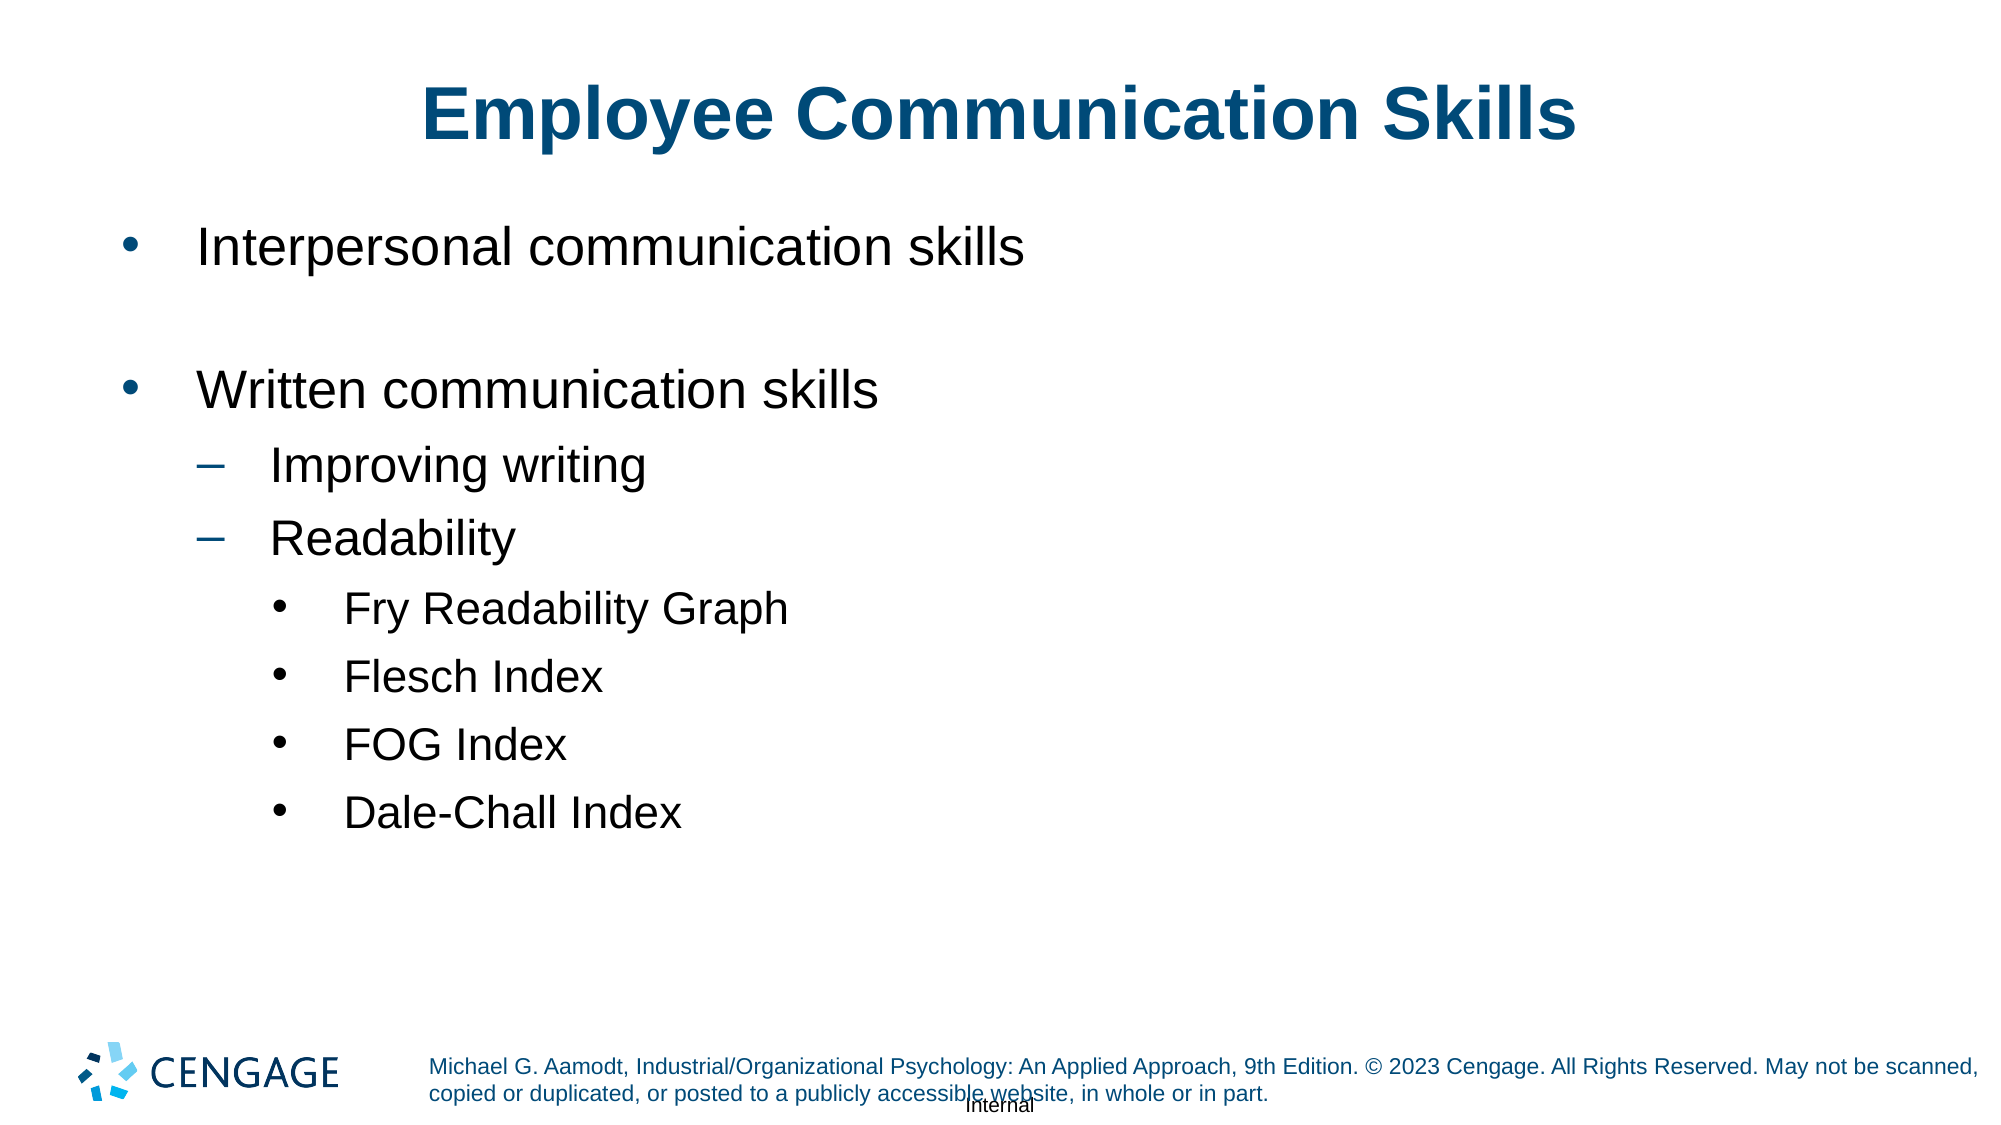

# Employee Communication Skills
Interpersonal communication skills
Written communication skills
Improving writing
Readability
Fry Readability Graph
Flesch Index
FOG Index
Dale-Chall Index